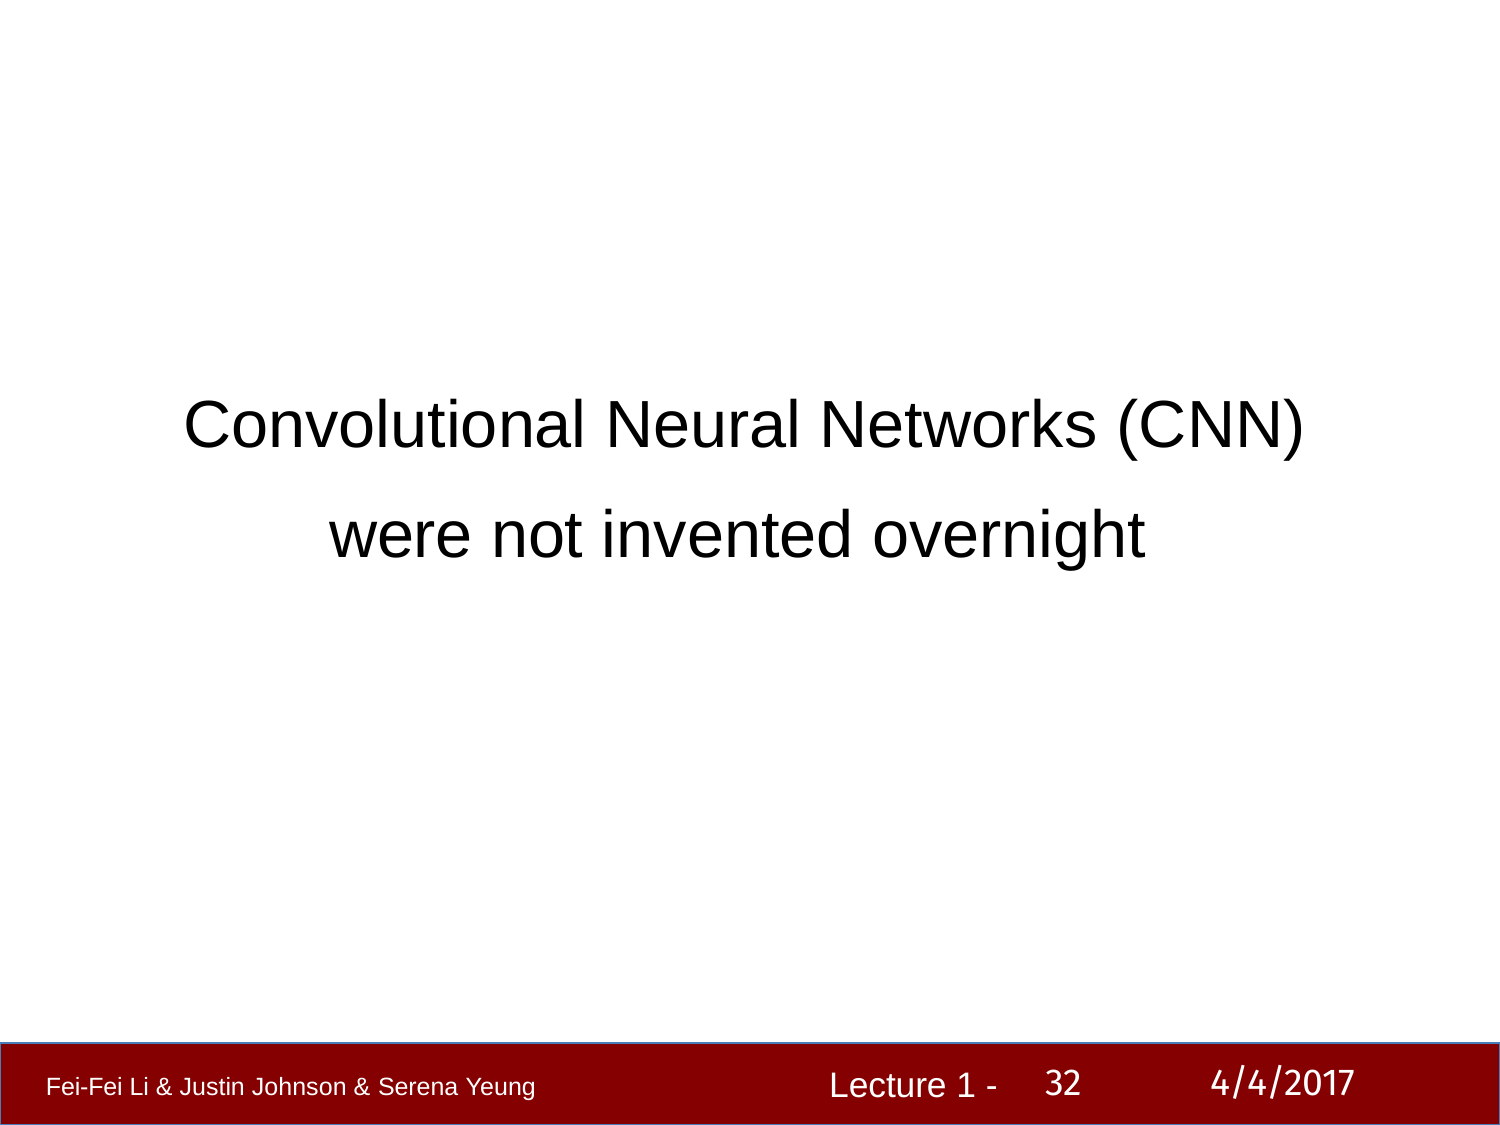

Convolutional Neural Networks (CNN)  were not invented overnight
32
4/4/2017
Lecture 1 -
Fei-Fei Li & Justin Johnson & Serena Yeung